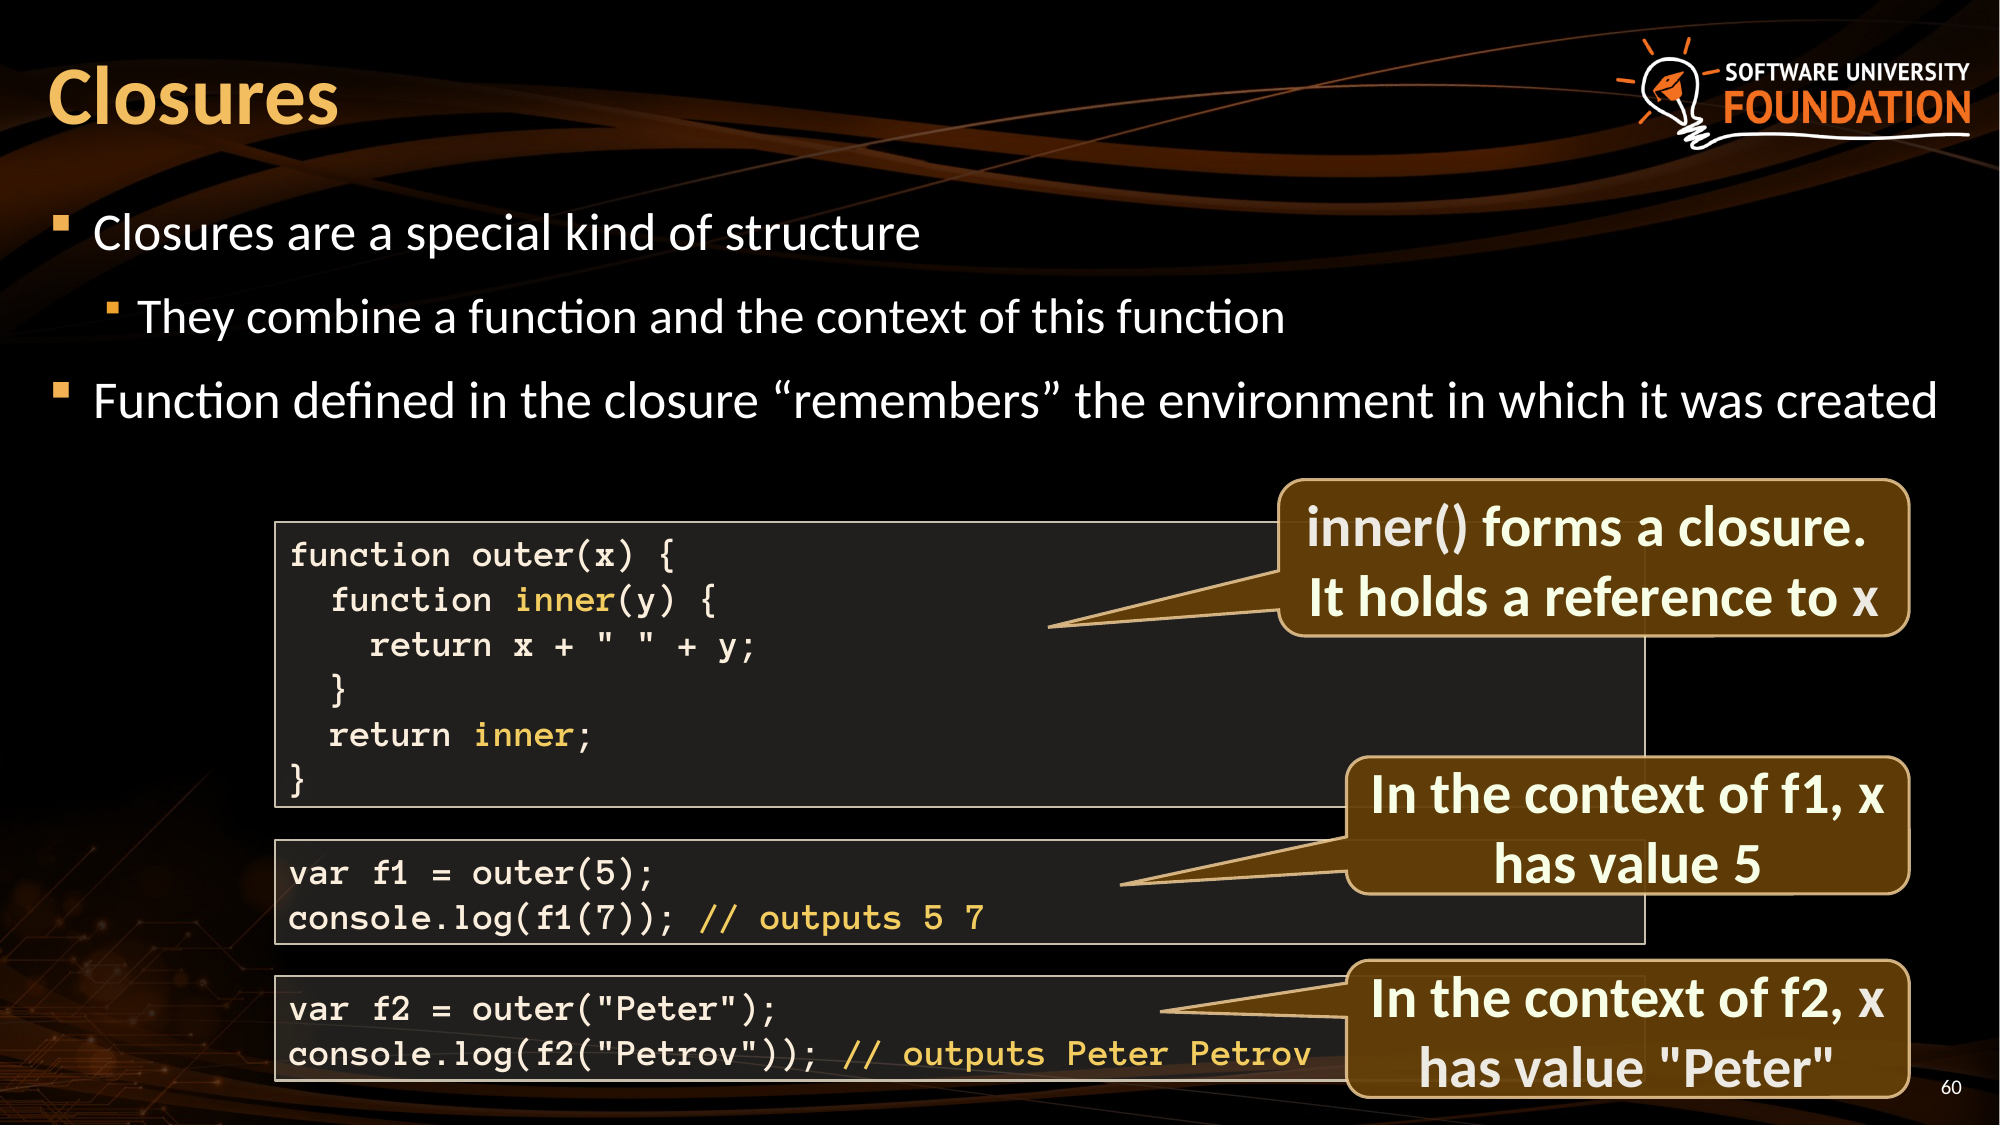

# Closures
Closures are a special kind of structure
They combine a function and the context of this function
Function defined in the closure “remembers” the environment in which it was created
inner() forms a closure.
It holds a reference to x
function outer(x) {
  function inner(y) {
    return x + " " + y;
  }
  return inner;
}
In the context of f1, x has value 5
var f1 = outer(5);
console.log(f1(7)); // outputs 5 7
In the context of f2, x has value "Peter"
var f2 = outer("Peter");
console.log(f2("Petrov")); // outputs Peter Petrov
60